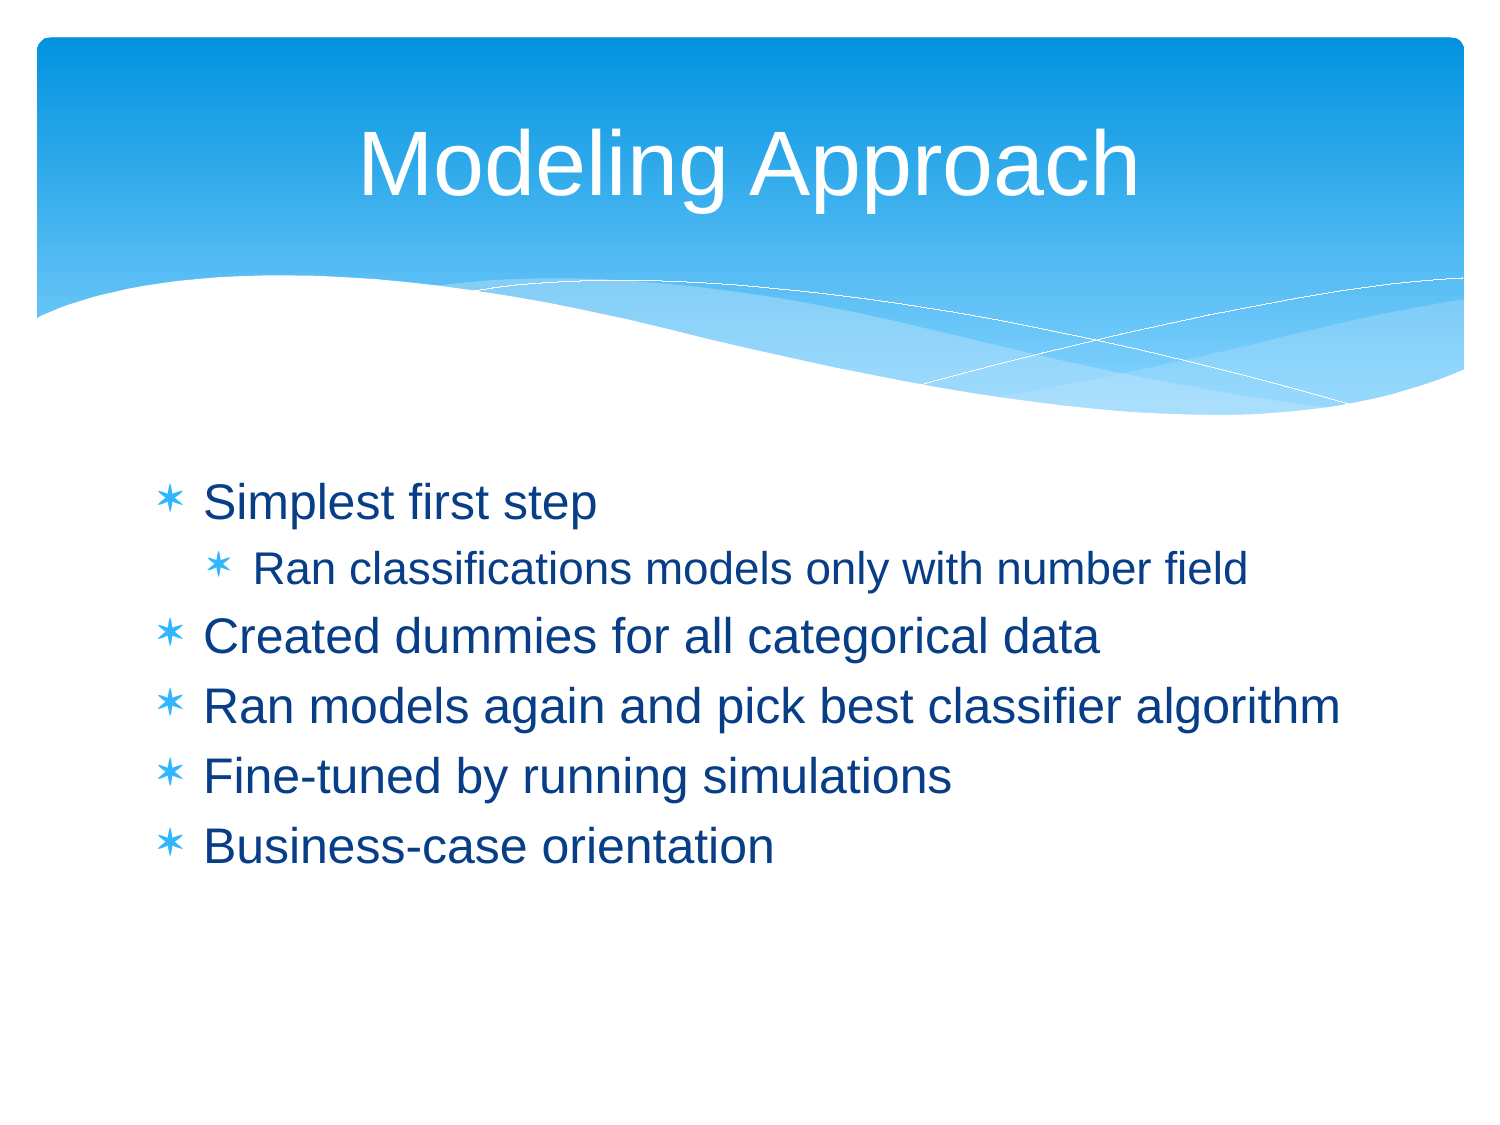

# Modeling Approach
Simplest first step
Ran classifications models only with number field
Created dummies for all categorical data
Ran models again and pick best classifier algorithm
Fine-tuned by running simulations
Business-case orientation